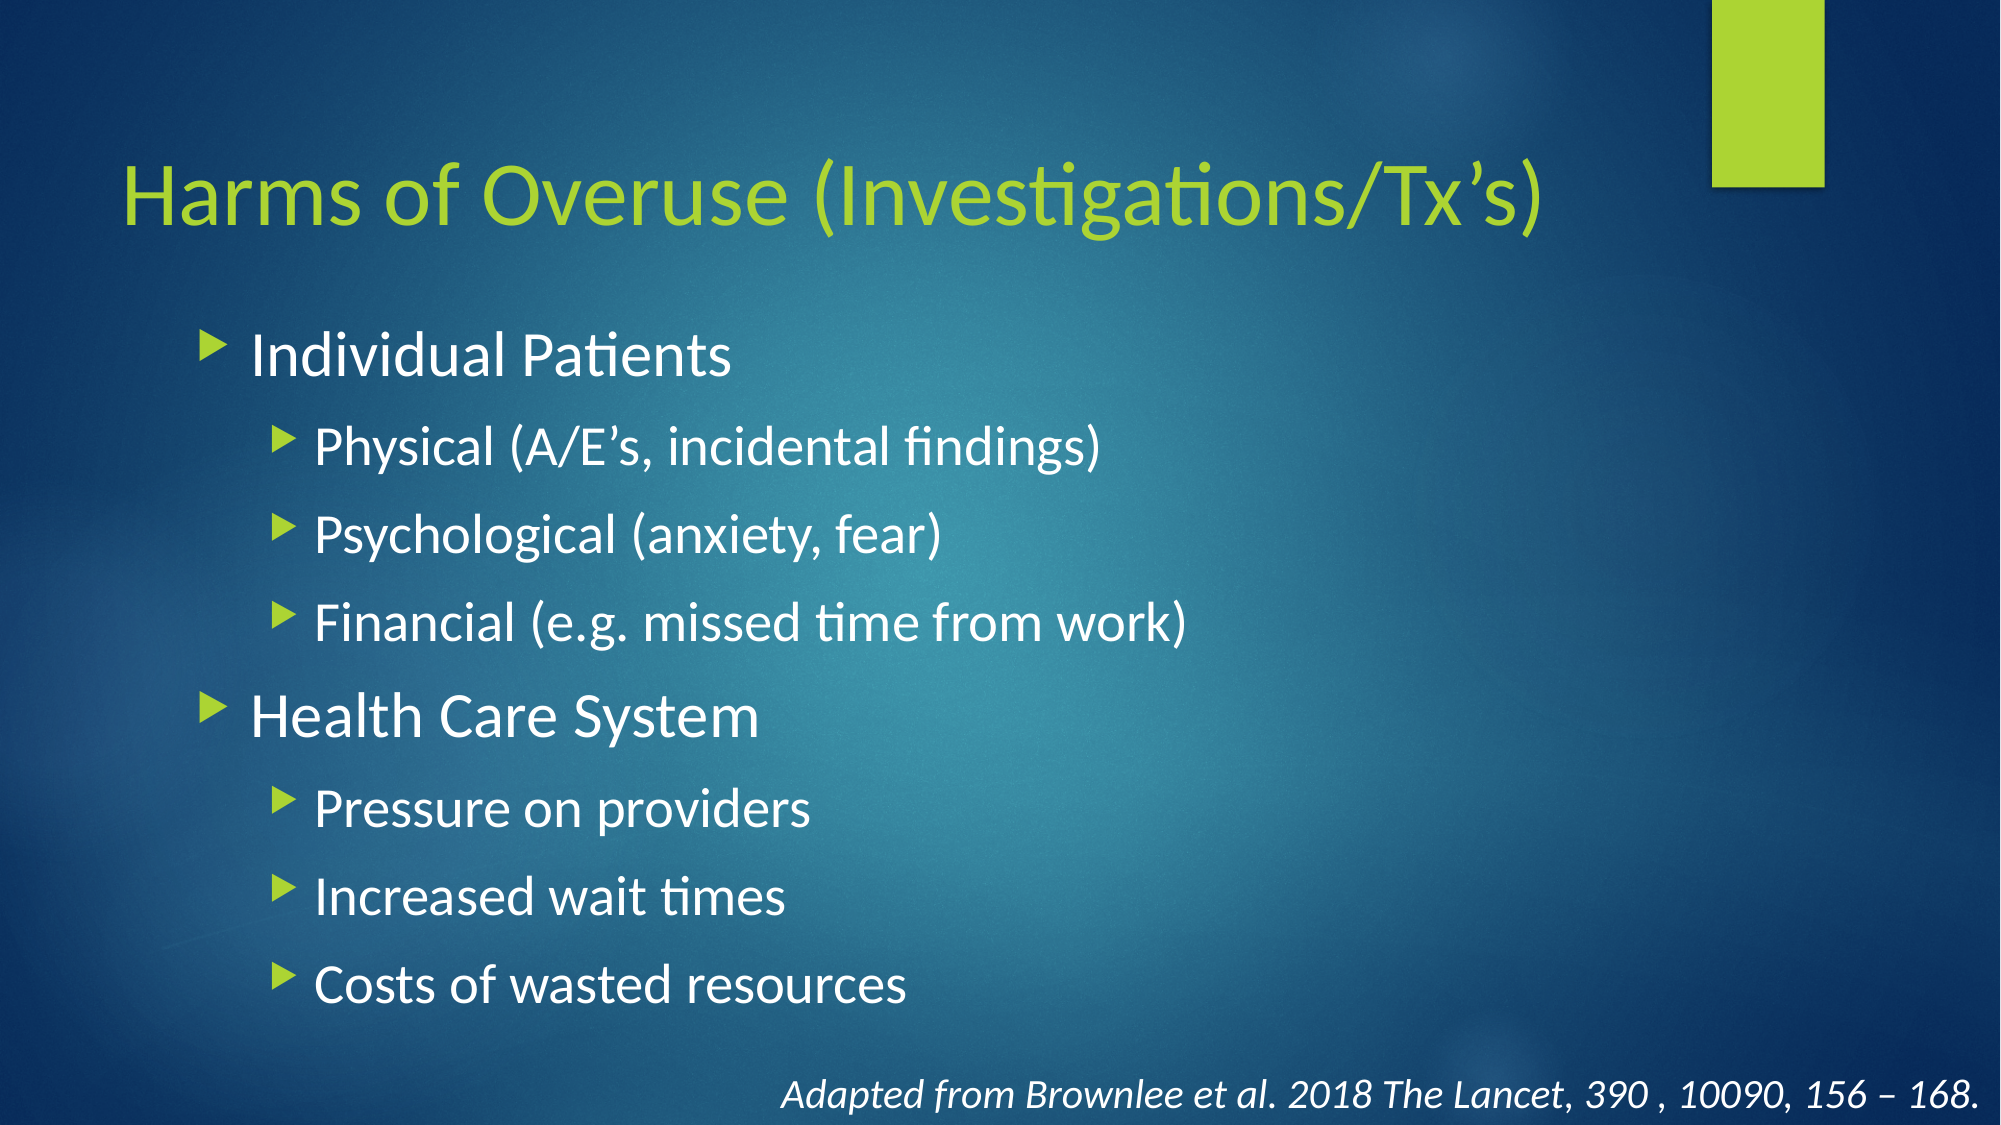

# Harms of Overuse (Investigations/Tx’s)
Individual Patients
Physical (A/E’s, incidental findings)
Psychological (anxiety, fear)
Financial (e.g. missed time from work)
Health Care System
Pressure on providers
Increased wait times
Costs of wasted resources
Adapted from Brownlee et al. 2018 The Lancet, 390 , 10090, 156 – 168.